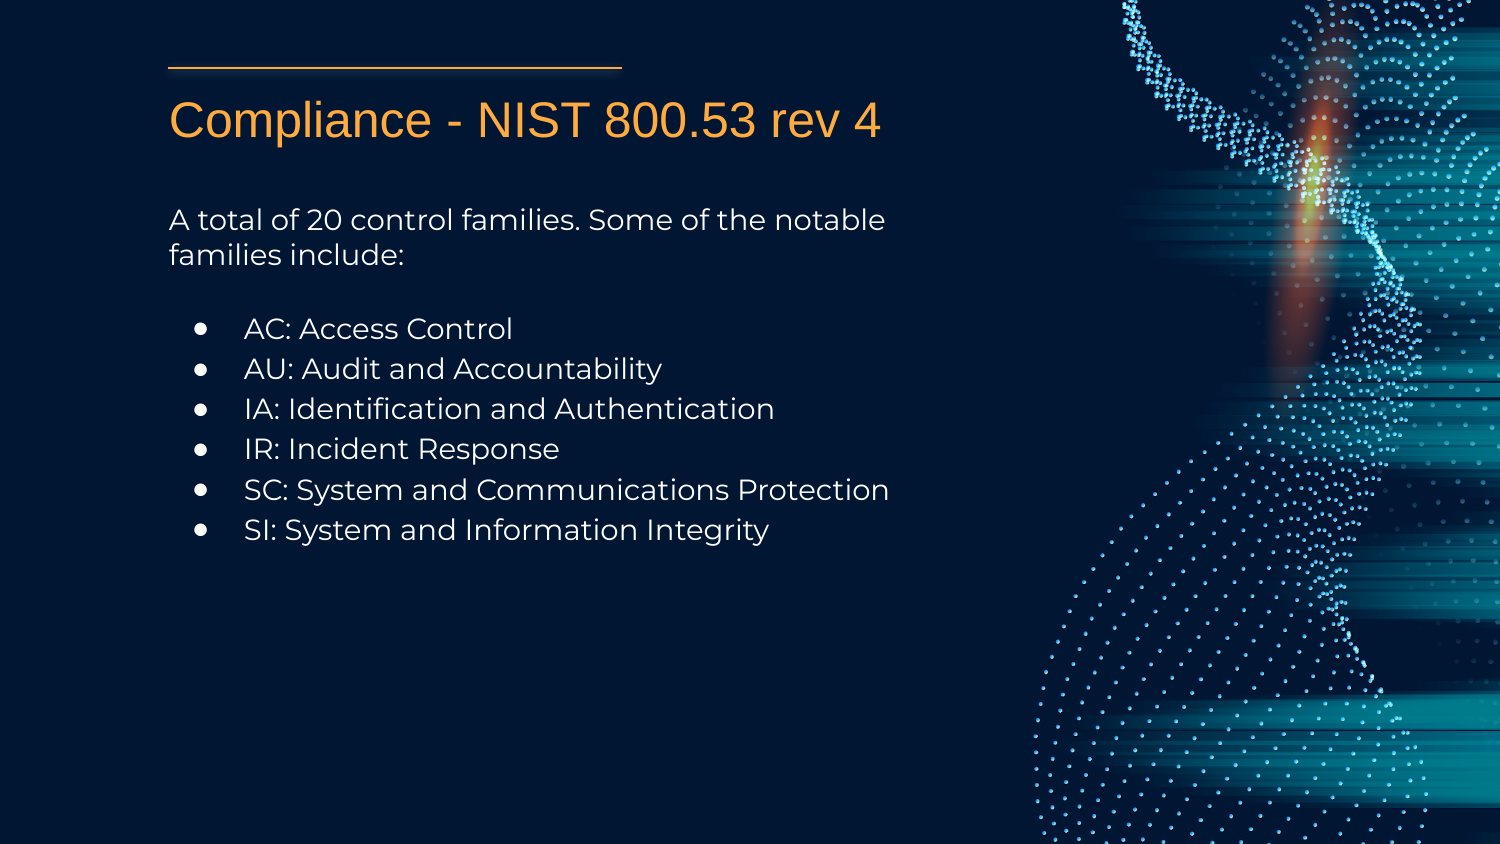

# Compliance - NIST 800.53 rev 4
A total of 20 control families. Some of the notable families include:
AC: Access Control
AU: Audit and Accountability
IA: Identification and Authentication
IR: Incident Response
SC: System and Communications Protection
SI: System and Information Integrity